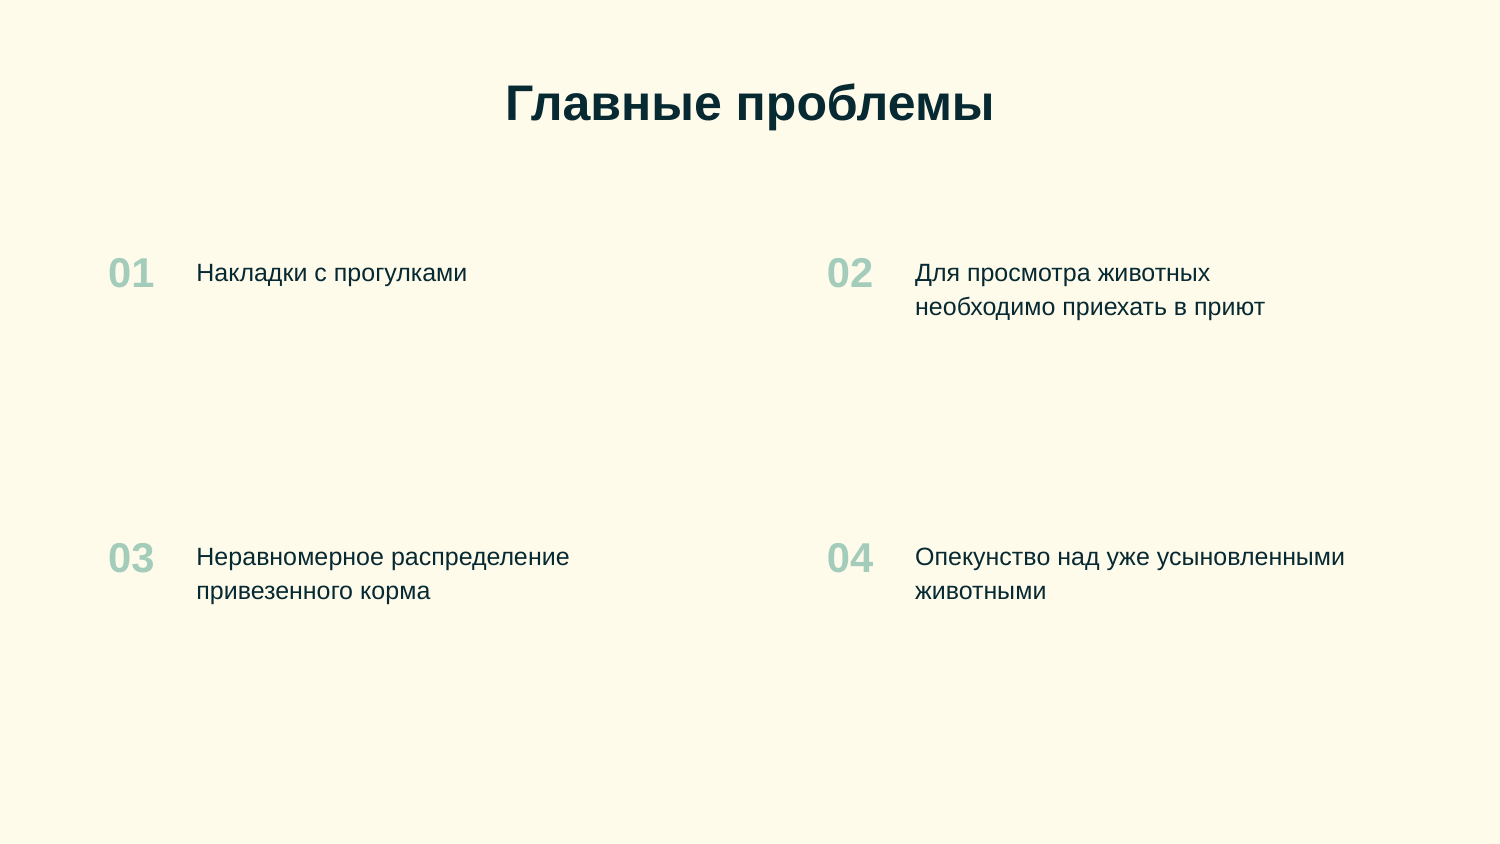

# Главные проблемы
Накладки с прогулками
Для просмотра животных необходимо приехать в приют
Неравномерное распределение привезенного корма
Опекунство над уже усыновленными животными